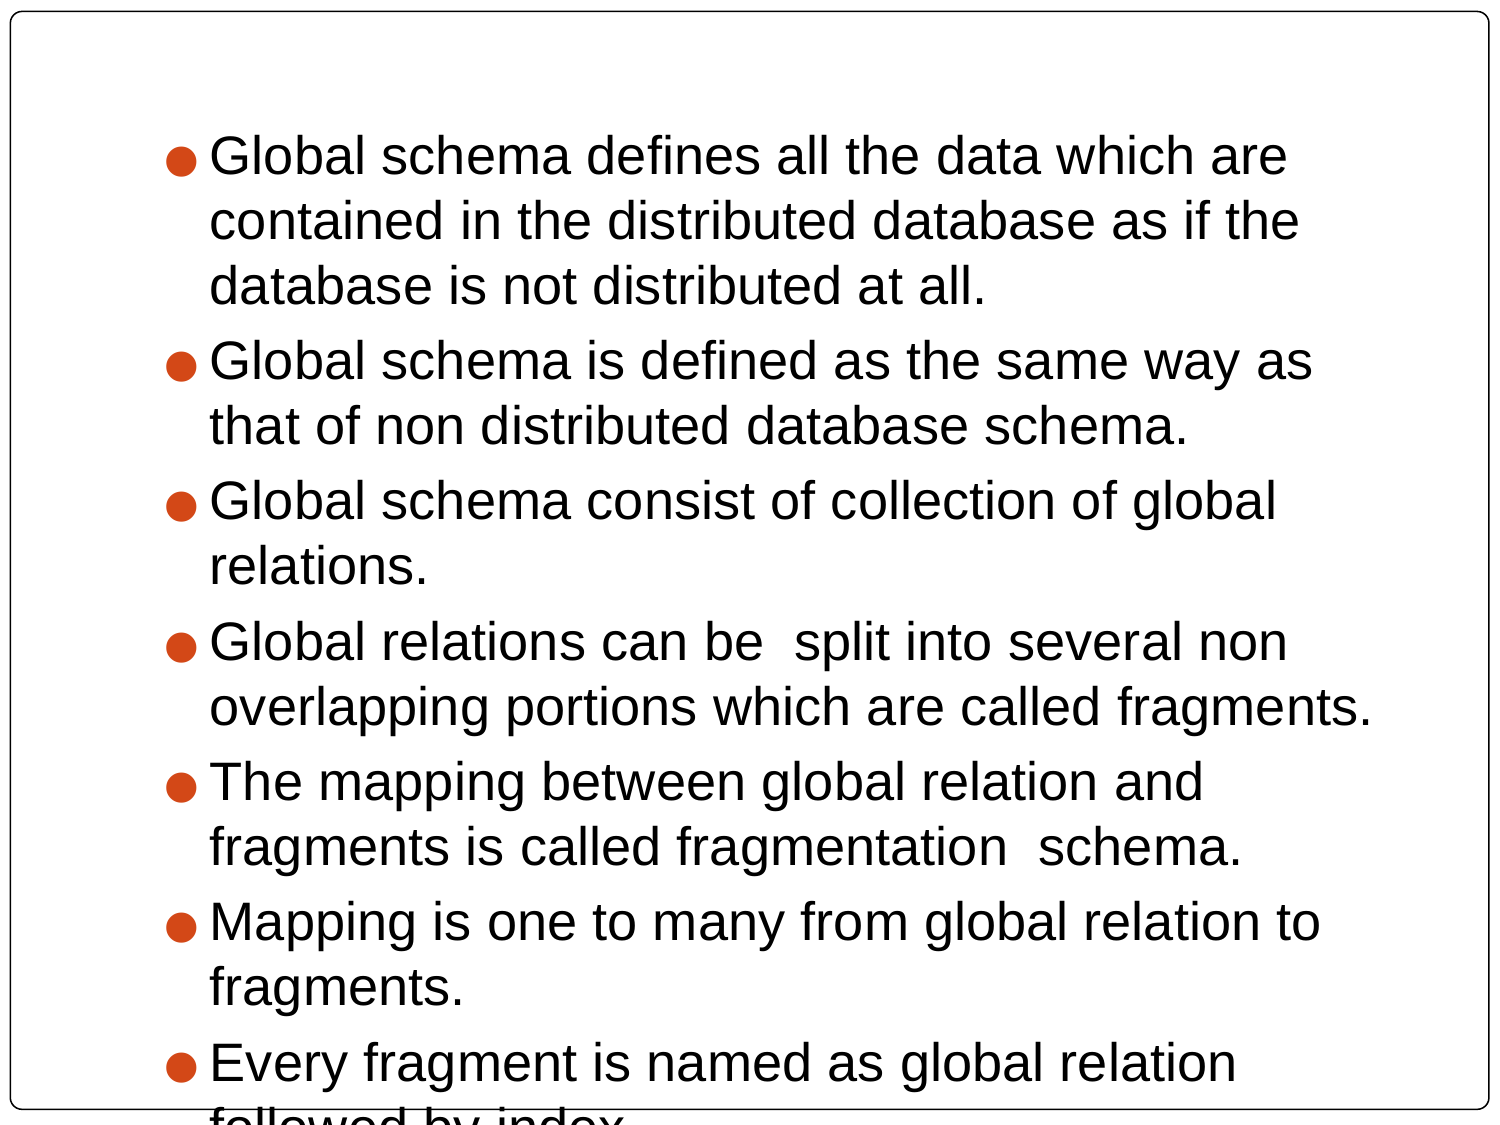

#
Global schema defines all the data which are contained in the distributed database as if the database is not distributed at all.
Global schema is defined as the same way as that of non distributed database schema.
Global schema consist of collection of global relations.
Global relations can be  split into several non overlapping portions which are called fragments.
The mapping between global relation and fragments is called fragmentation  schema.
Mapping is one to many from global relation to fragments.
Every fragment is named as global relation followed by index.
Eg. Ri     ith   fragment of global relation R.